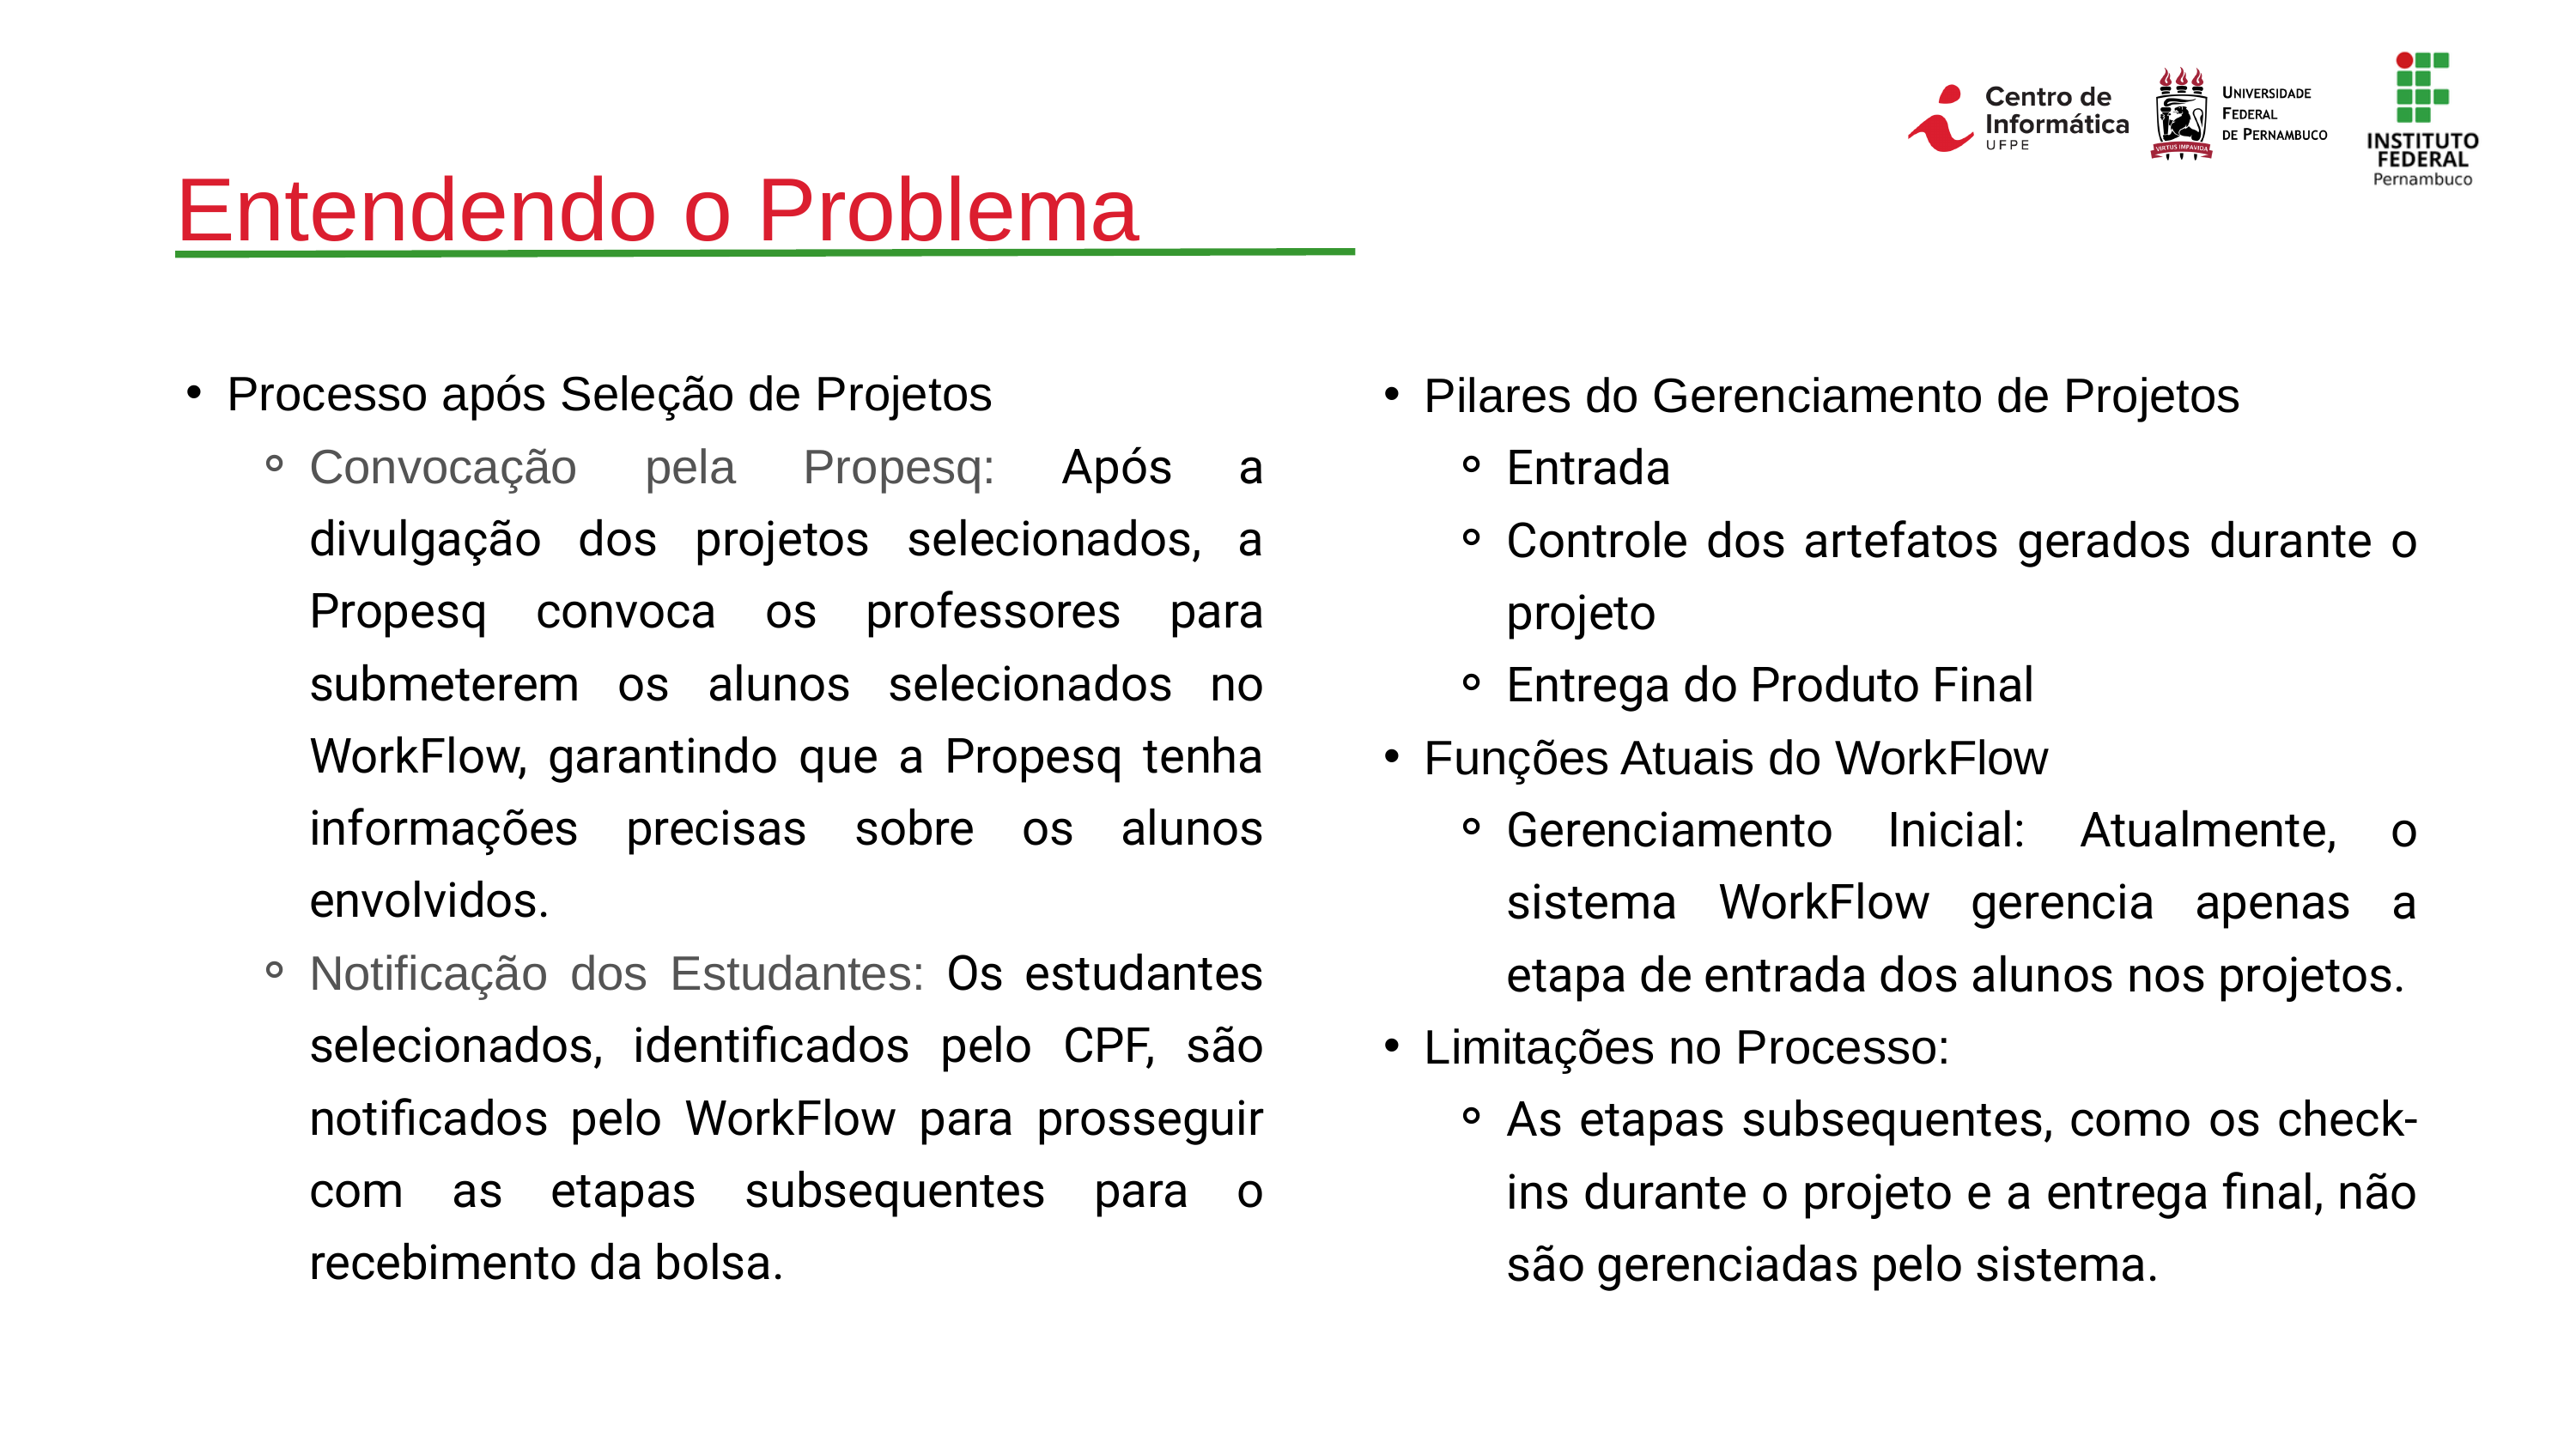

Entendendo o Problema

Processo após Seleção de Projetos
Convocação pela Propesq: Após a divulgação dos projetos selecionados, a Propesq convoca os professores para submeterem os alunos selecionados no WorkFlow, garantindo que a Propesq tenha informações precisas sobre os alunos envolvidos.
Notificação dos Estudantes: Os estudantes selecionados, identificados pelo CPF, são notificados pelo WorkFlow para prosseguir com as etapas subsequentes para o recebimento da bolsa.

Pilares do Gerenciamento de Projetos
Entrada
Controle dos artefatos gerados durante o projeto
Entrega do Produto Final
Funções Atuais do WorkFlow
Gerenciamento Inicial: Atualmente, o sistema WorkFlow gerencia apenas a etapa de entrada dos alunos nos projetos.
Limitações no Processo:
As etapas subsequentes, como os check-ins durante o projeto e a entrega final, não são gerenciadas pelo sistema.